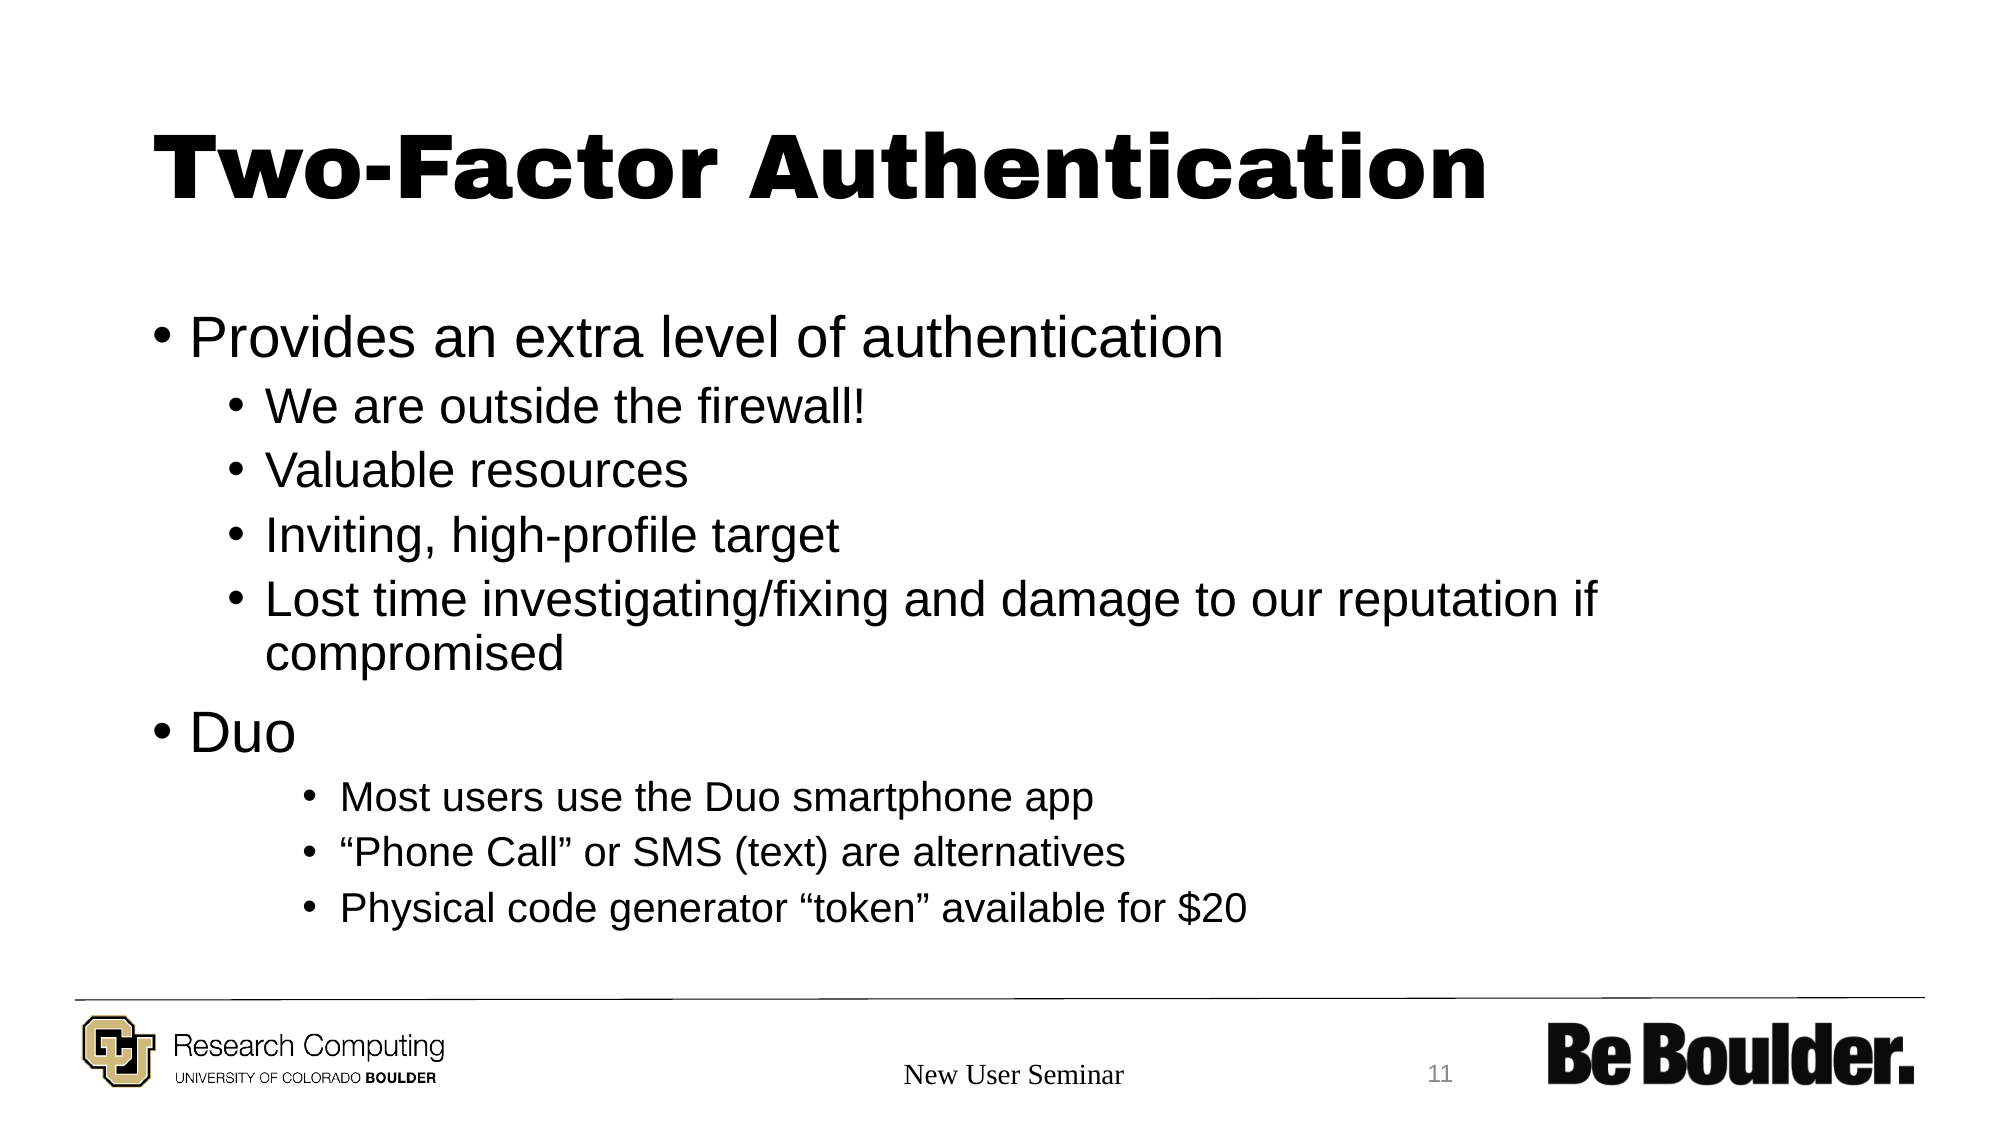

# Two-Factor Authentication
Provides an extra level of authentication
We are outside the firewall!
Valuable resources
Inviting, high-profile target
Lost time investigating/fixing and damage to our reputation if compromised
Duo
Most users use the Duo smartphone app
“Phone Call” or SMS (text) are alternatives
Physical code generator “token” available for $20

New User Seminar
11